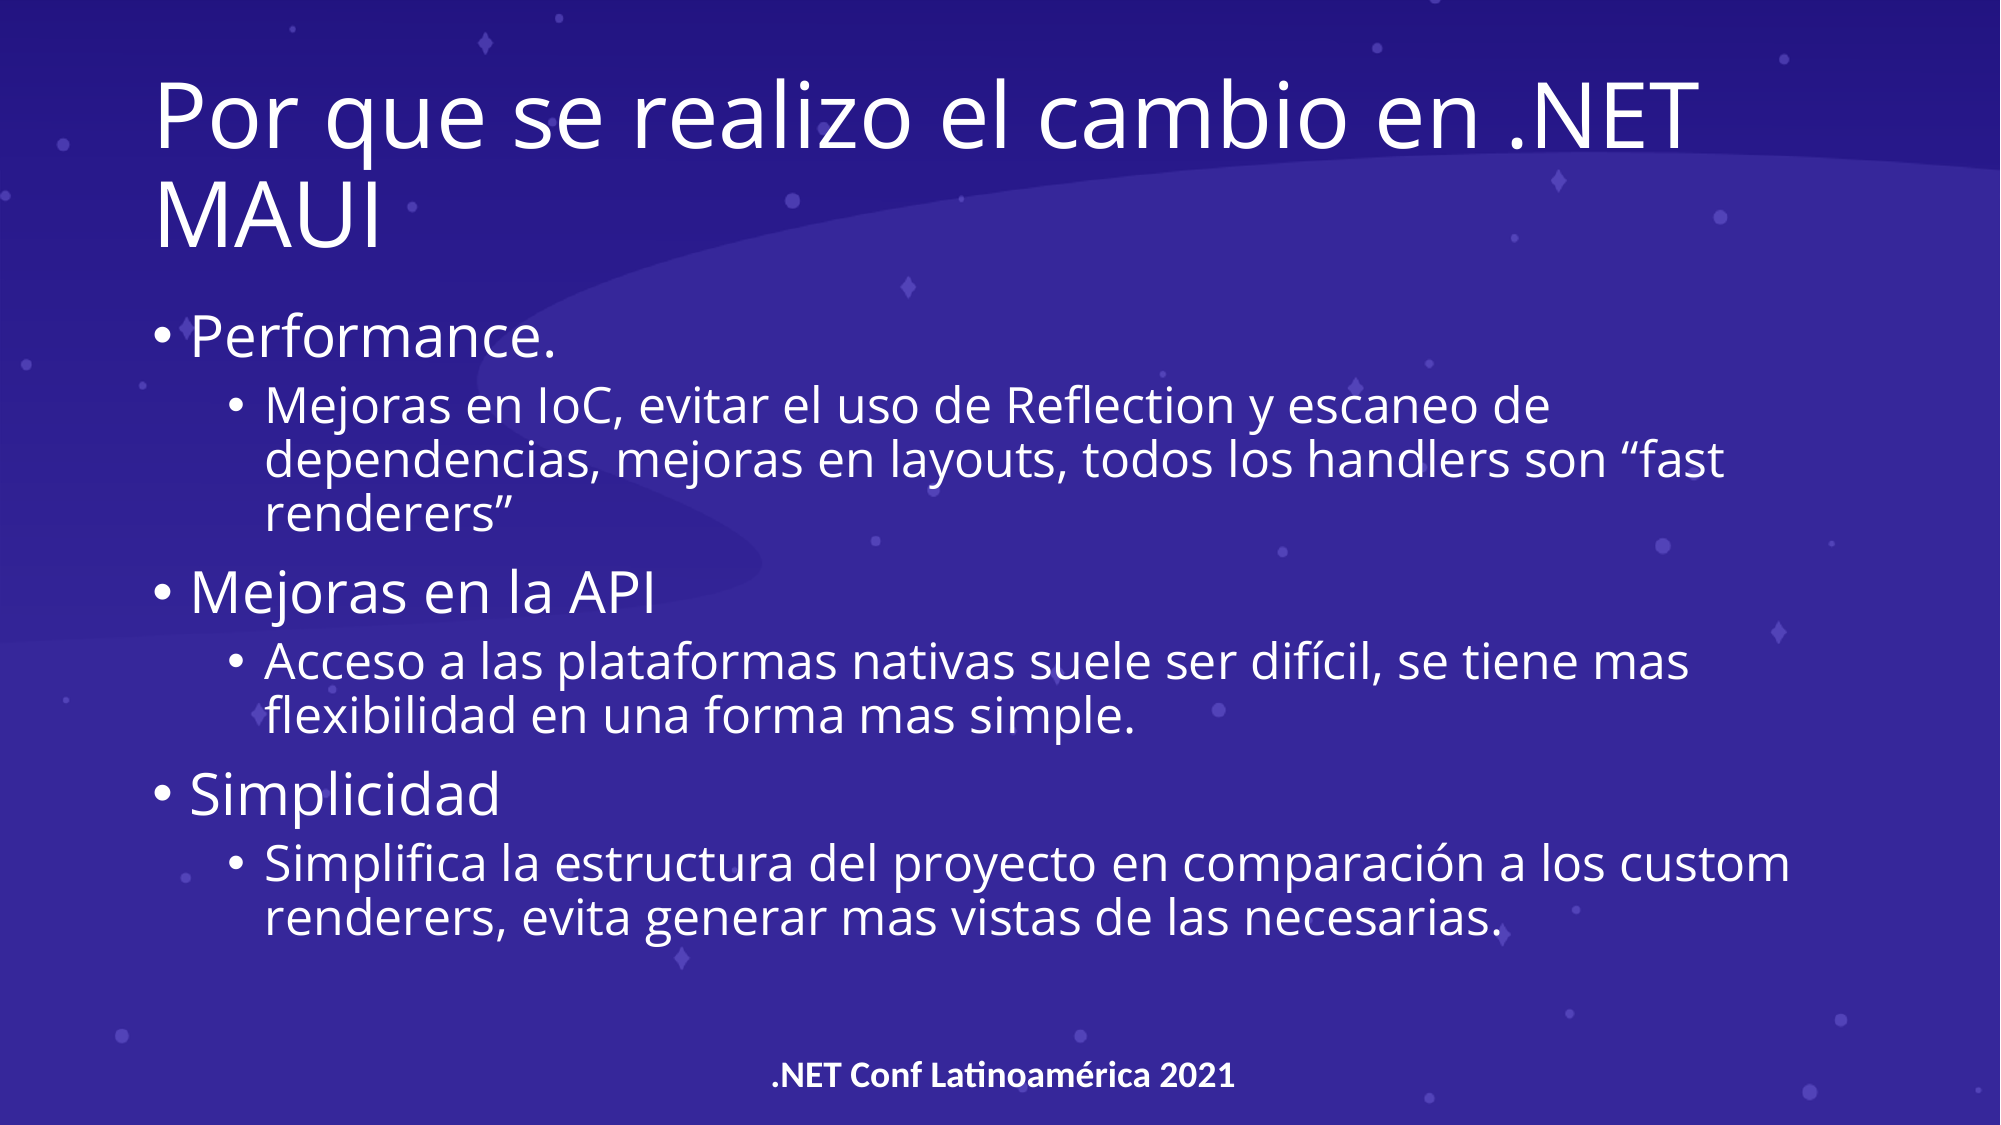

# Por que se realizo el cambio en .NET MAUI
Performance.
Mejoras en IoC, evitar el uso de Reflection y escaneo de dependencias, mejoras en layouts, todos los handlers son “fast renderers”
Mejoras en la API
Acceso a las plataformas nativas suele ser difícil, se tiene mas flexibilidad en una forma mas simple.
Simplicidad
Simplifica la estructura del proyecto en comparación a los custom renderers, evita generar mas vistas de las necesarias.